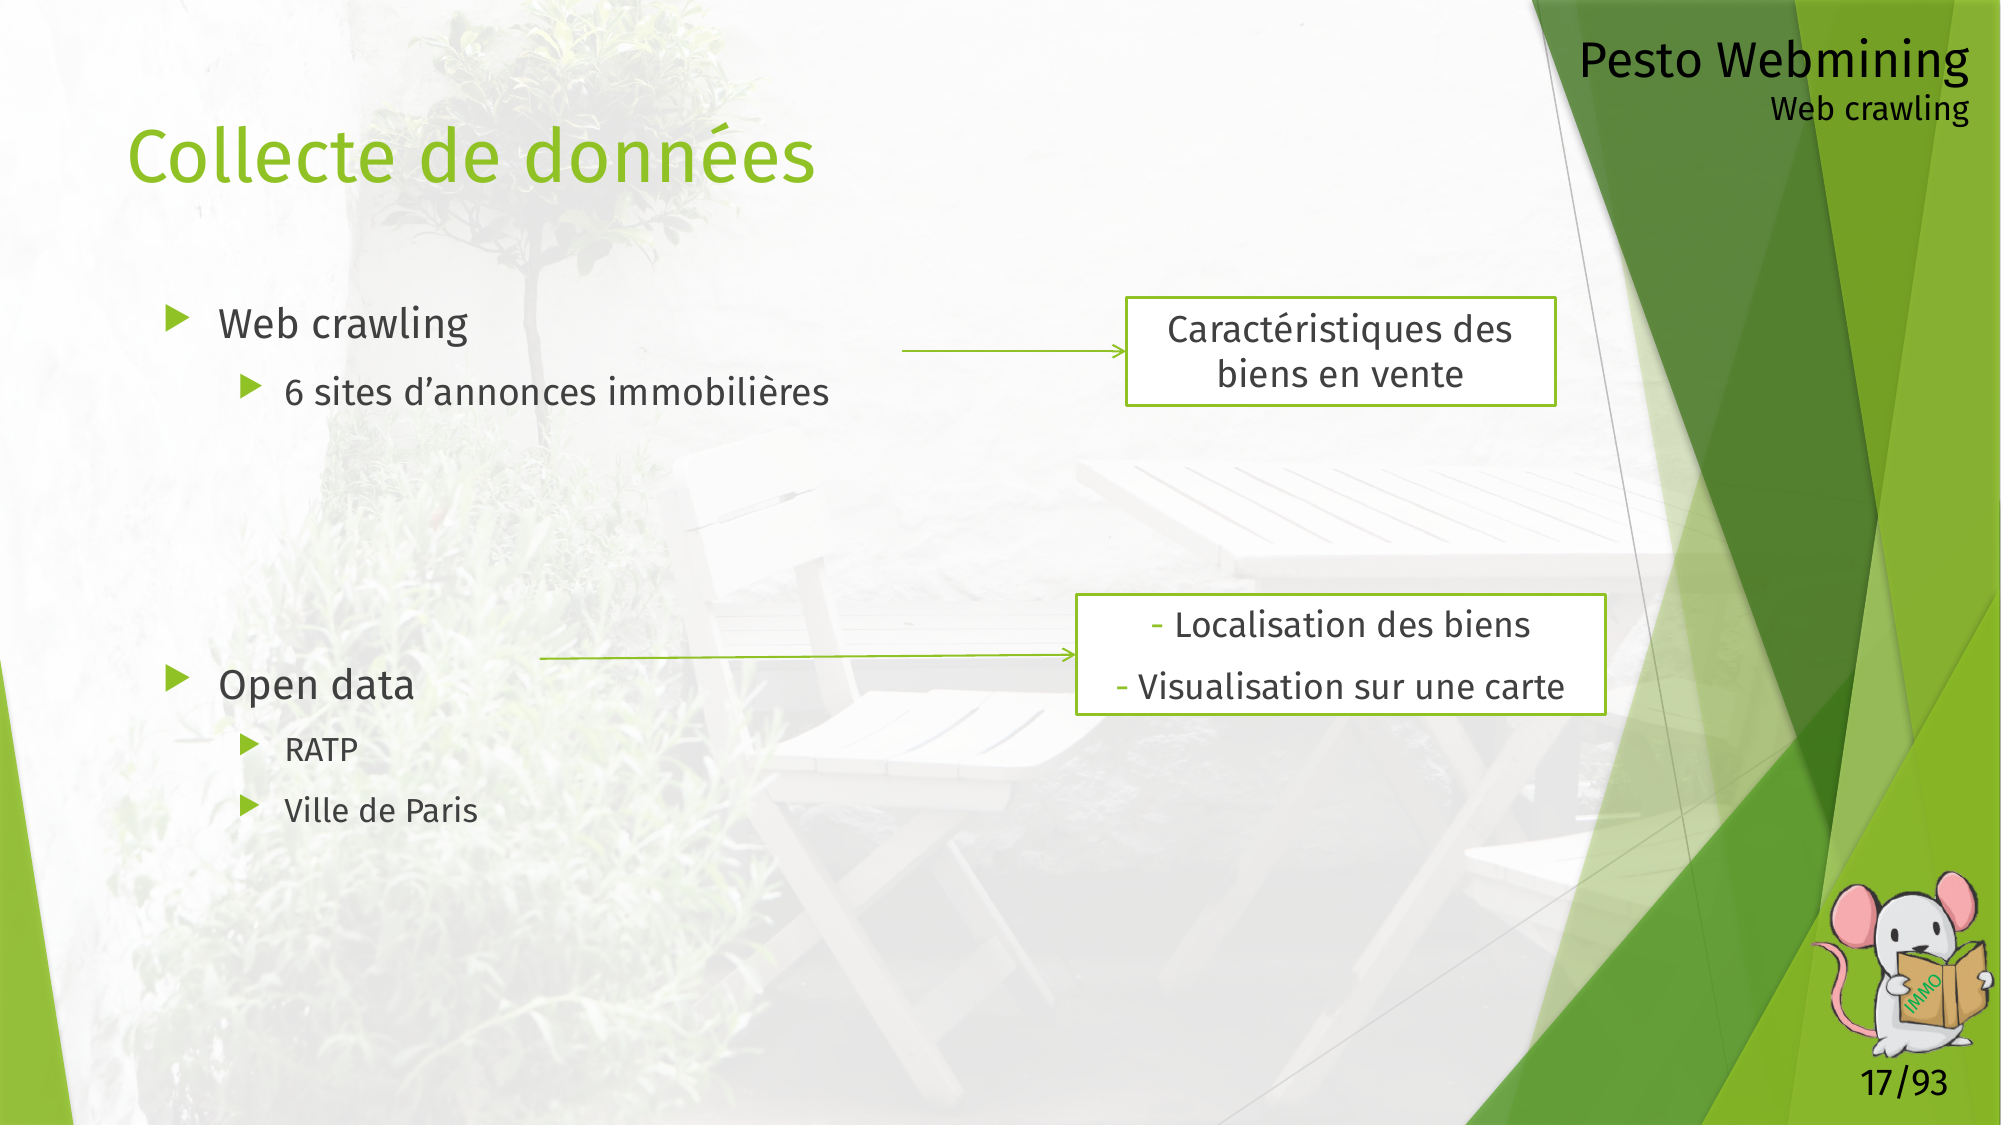

Pesto Webmining
Web crawling
# Collecte de données
Web crawling
6 sites d’annonces immobilières

Open data
RATP
Ville de Paris
Caractéristiques des biens en vente
- Localisation des biens
- Visualisation sur une carte